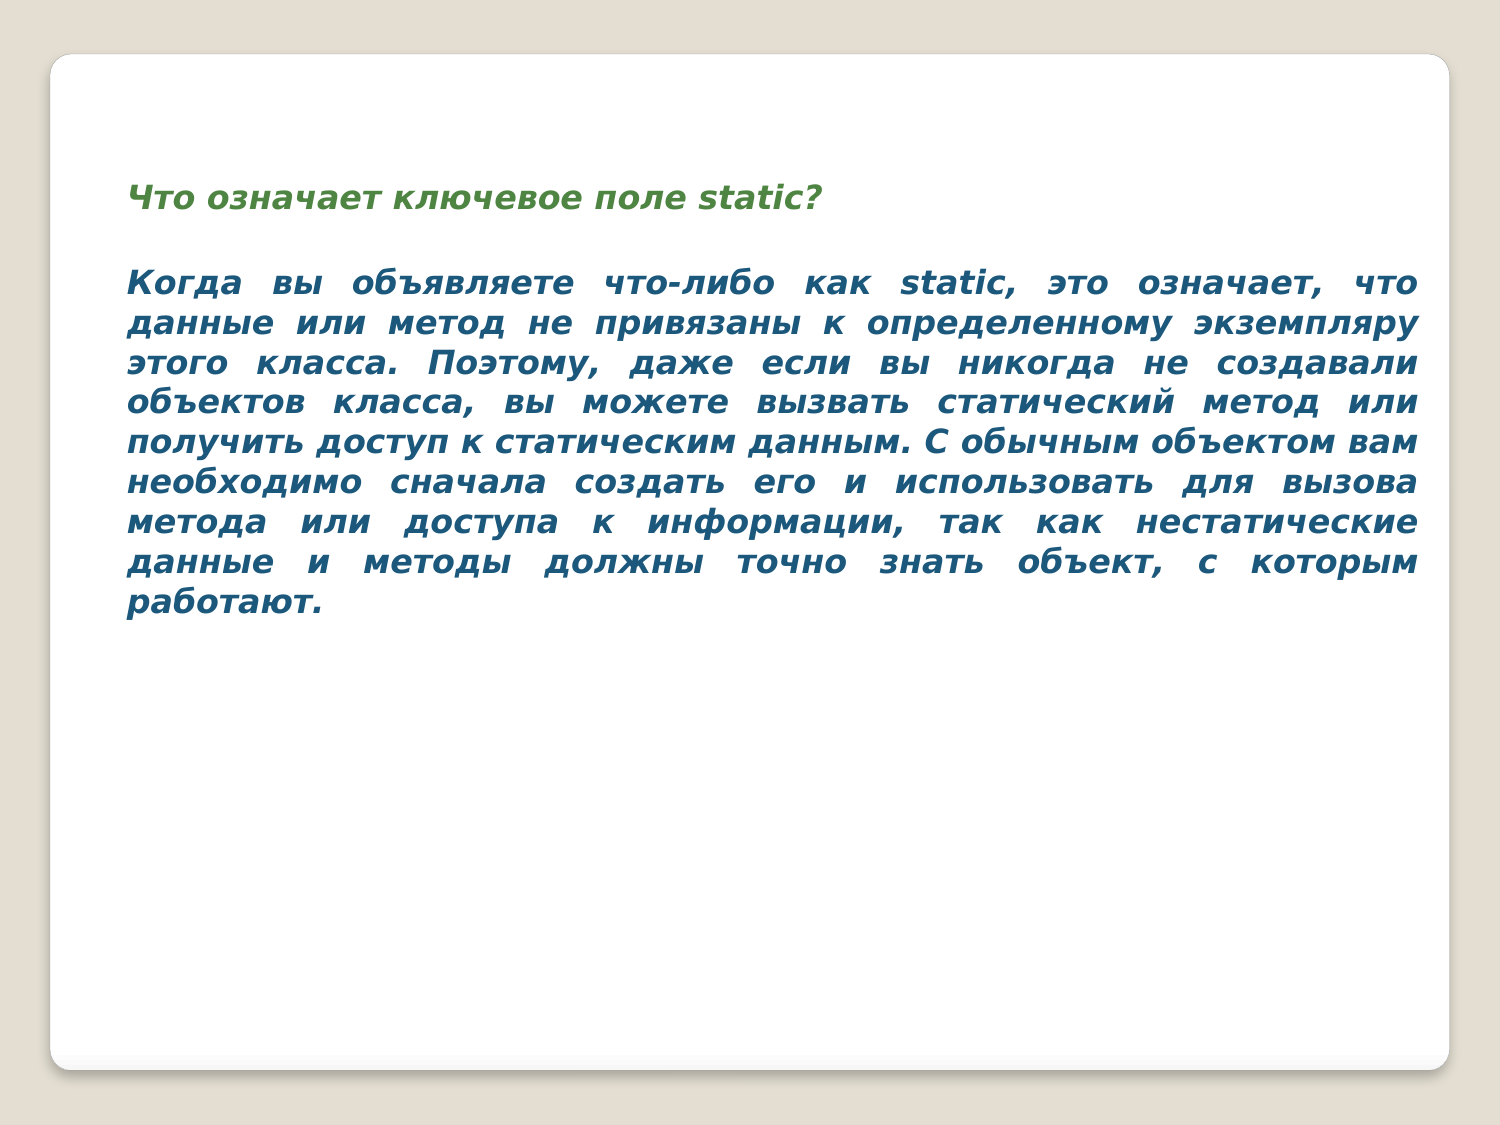

Что означает ключевое поле static?

Когда вы объявляете что-либо как static, это означает, что данные или метод не привязаны к определенному экземпляру этого класса. Поэтому, даже если вы никогда не создавали объектов класса, вы можете вызвать статический метод или получить доступ к статическим данным. С обычным объектом вам необходимо сначала создать его и использовать для вызова метода или доступа к информации, так как нестатические данные и методы должны точно знать объект, с которым работают.